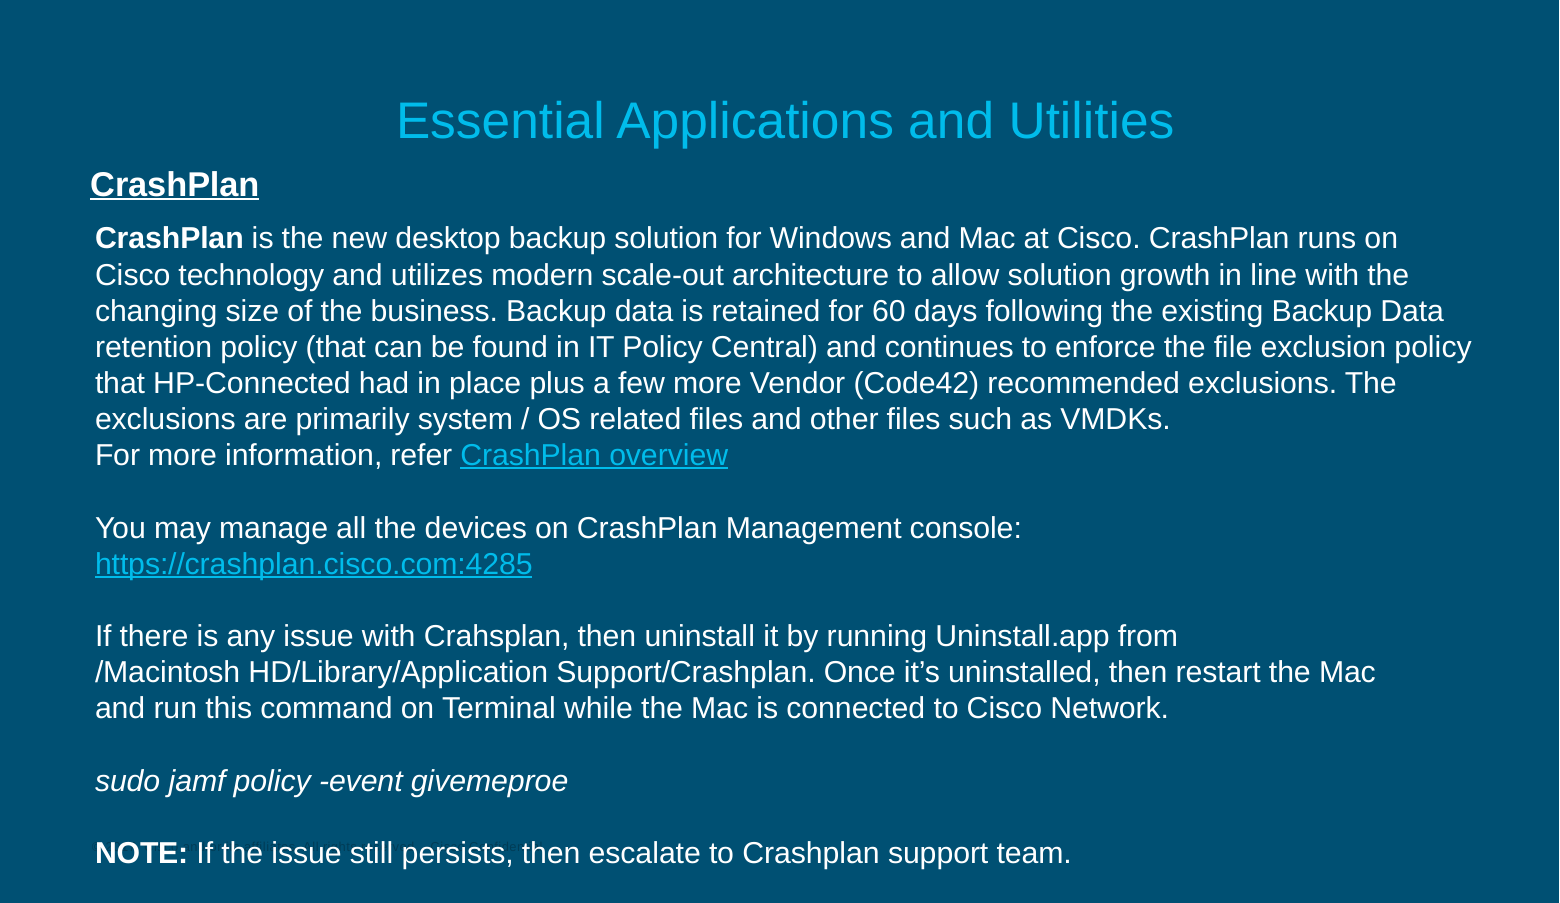

# Essential Applications and Utilities
CrashPlan
CrashPlan is the new desktop backup solution for Windows and Mac at Cisco. CrashPlan runs on
Cisco technology and utilizes modern scale-out architecture to allow solution growth in line with the
changing size of the business. Backup data is retained for 60 days following the existing Backup Data
retention policy (that can be found in IT Policy Central) and continues to enforce the file exclusion policy
that HP-Connected had in place plus a few more Vendor (Code42) recommended exclusions. The
exclusions are primarily system / OS related files and other files such as VMDKs.
For more information, refer CrashPlan overview

You may manage all the devices on CrashPlan Management console:
https://crashplan.cisco.com:4285

If there is any issue with Crahsplan, then uninstall it by running Uninstall.app from
/Macintosh HD/Library/Application Support/Crashplan. Once it’s uninstalled, then restart the Mac
and run this command on Terminal while the Mac is connected to Cisco Network.

sudo jamf policy -event givemeproe

NOTE: If the issue still persists, then escalate to Crashplan support team.